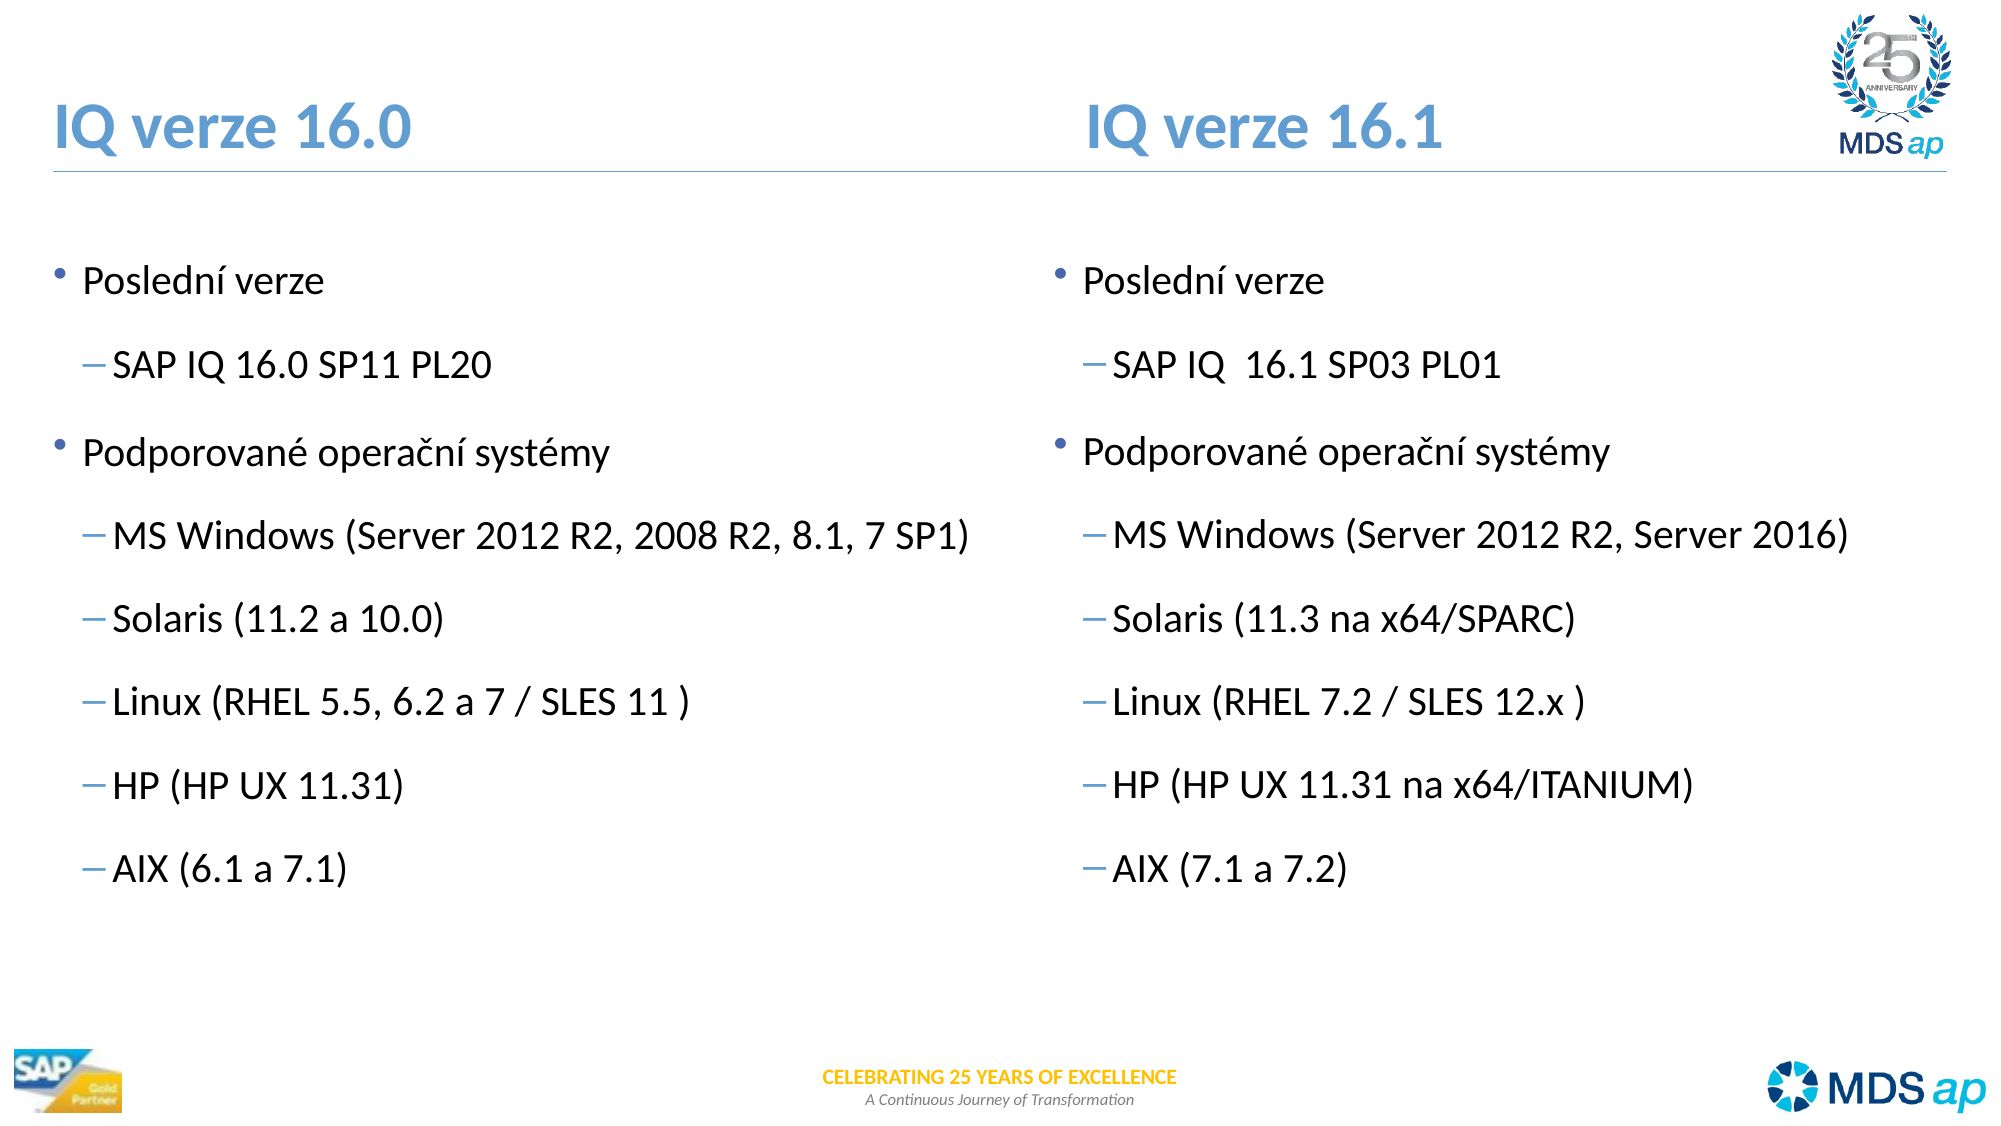

# IQ verze 16.0	IQ verze 16.1
Poslední verze
SAP IQ  16.1 SP03 PL01
Podporované operační systémy
MS Windows (Server 2012 R2, Server 2016)
Solaris (11.3 na x64/SPARC)
Linux (RHEL 7.2 / SLES 12.x )
HP (HP UX 11.31 na x64/ITANIUM)
AIX (7.1 a 7.2)

Poslední verze
SAP IQ 16.0 SP11 PL20
Podporované operační systémy
MS Windows (Server 2012 R2, 2008 R2, 8.1, 7 SP1)
Solaris (11.2 a 10.0)
Linux (RHEL 5.5, 6.2 a 7 / SLES 11 )
HP (HP UX 11.31)
AIX (6.1 a 7.1)